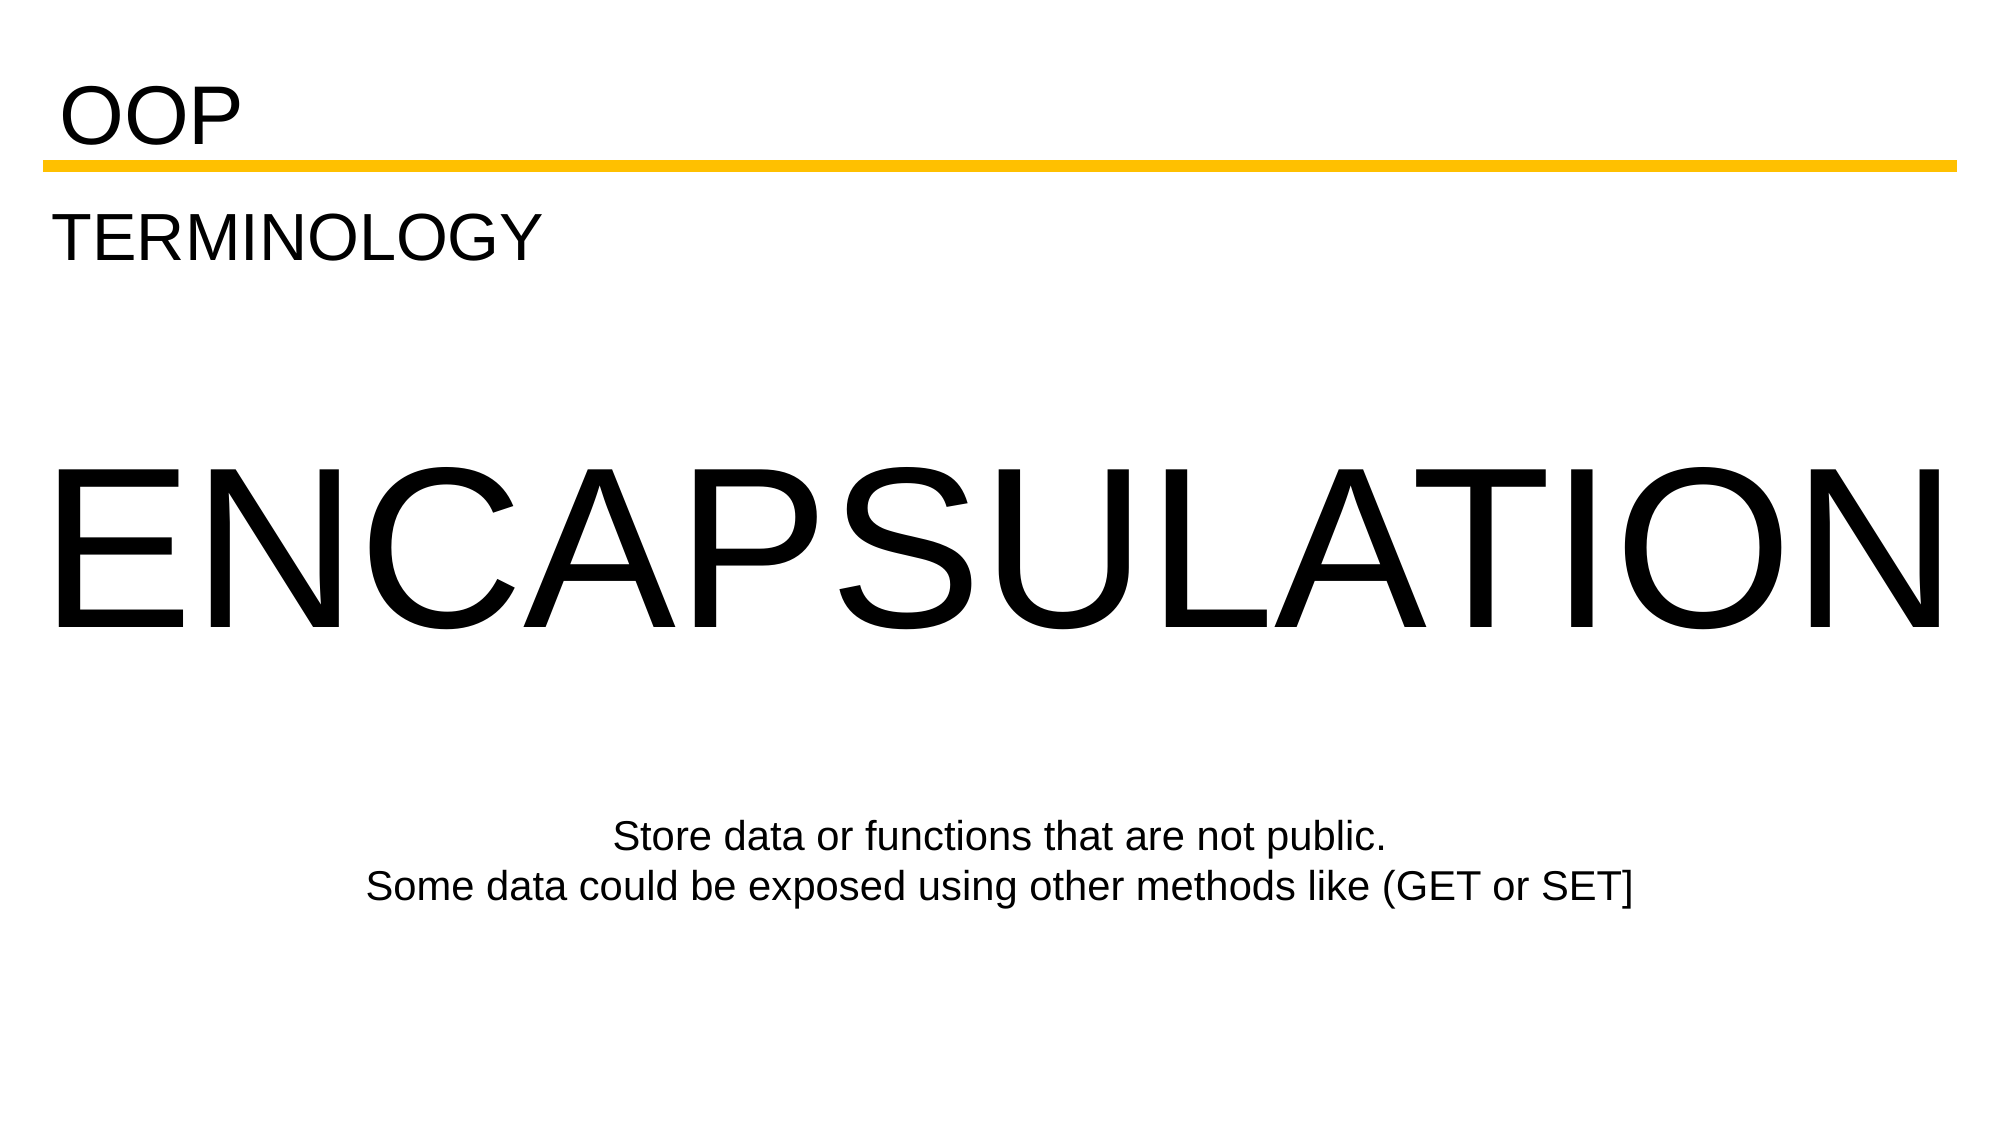

}
{
)
[
]
(
OOP
TERMINOLOGY
ENCAPSULATION
Store data or functions that are not public.
Some data could be exposed using other methods like (GET or SET]